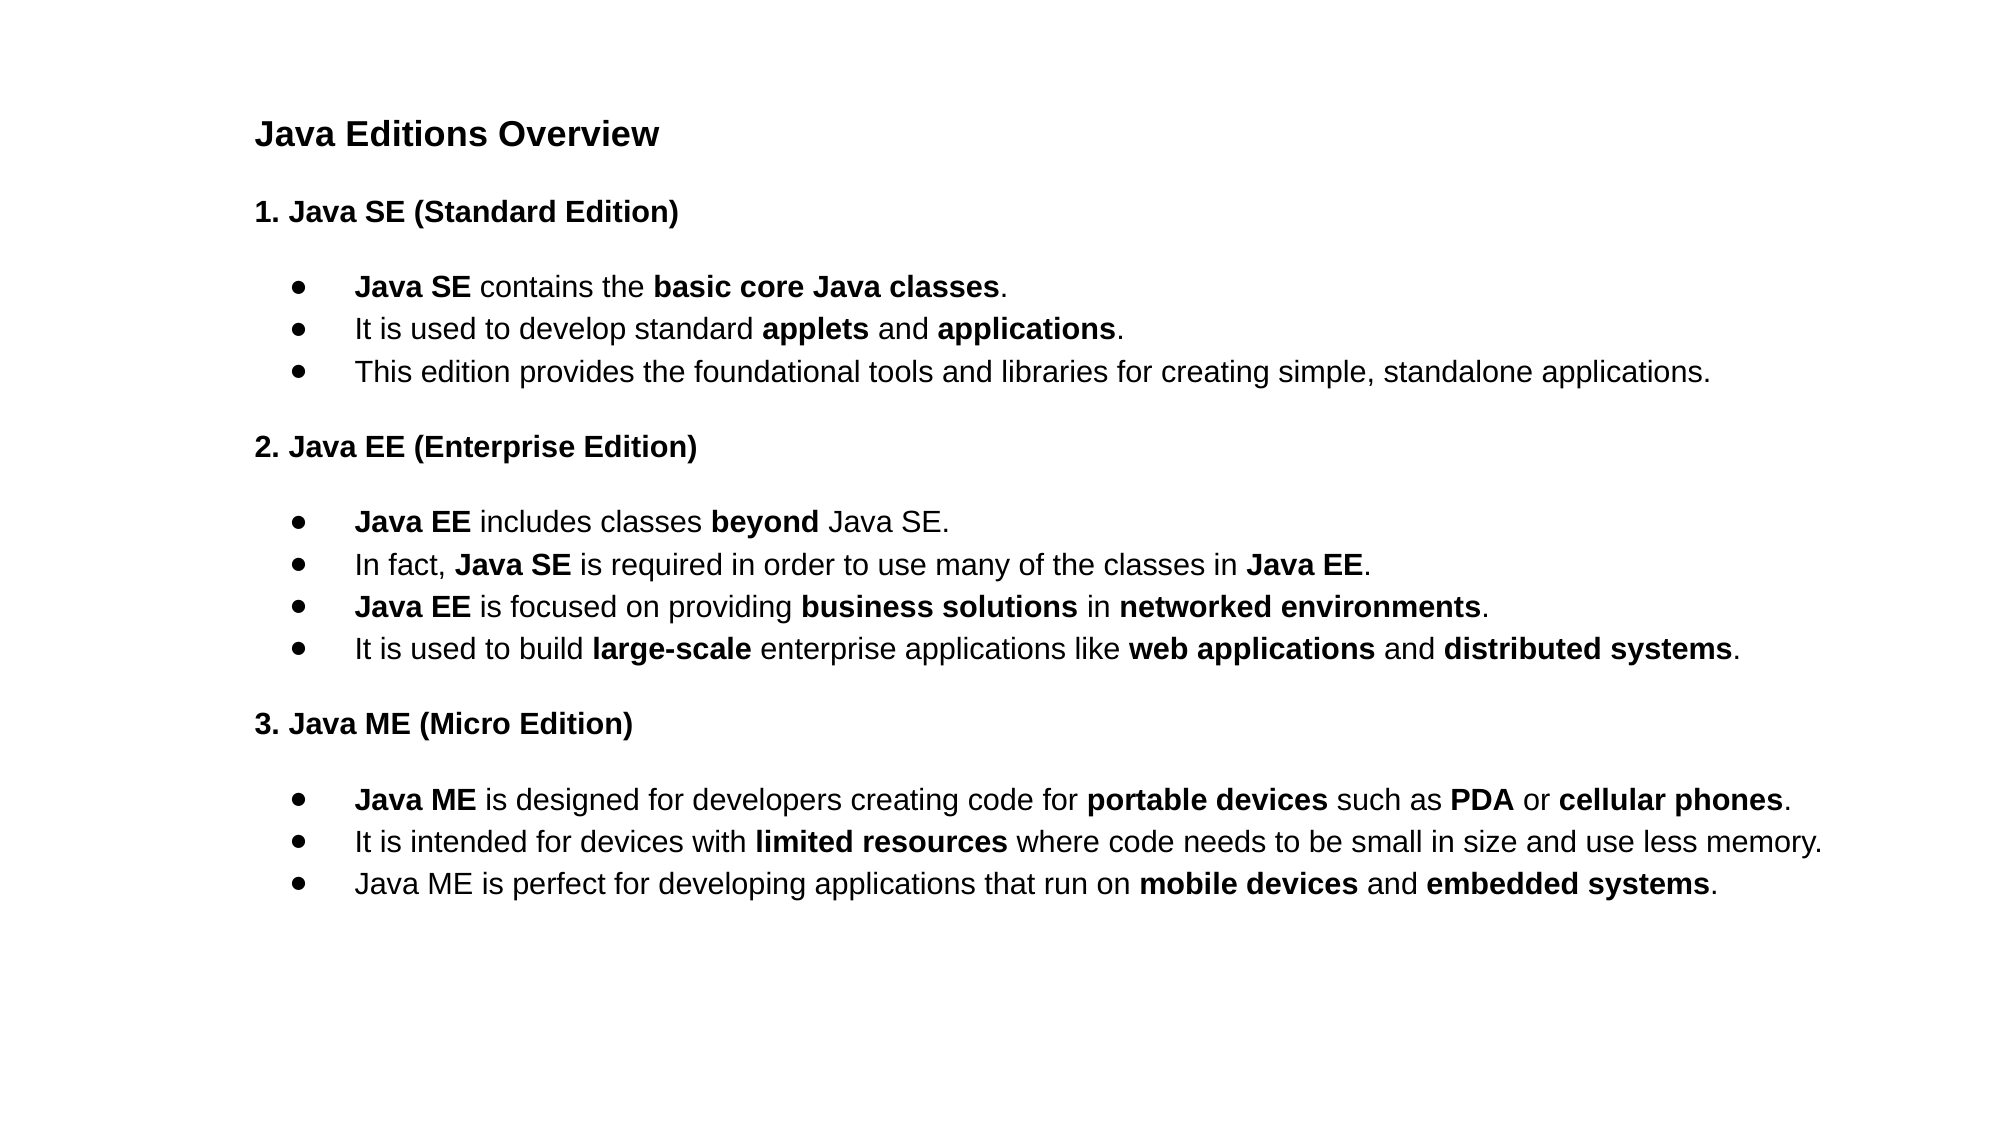

Java Editions Overview
1. Java SE (Standard Edition)
Java SE contains the basic core Java classes.
It is used to develop standard applets and applications.
This edition provides the foundational tools and libraries for creating simple, standalone applications.
2. Java EE (Enterprise Edition)
Java EE includes classes beyond Java SE.
In fact, Java SE is required in order to use many of the classes in Java EE.
Java EE is focused on providing business solutions in networked environments.
It is used to build large-scale enterprise applications like web applications and distributed systems.
3. Java ME (Micro Edition)
Java ME is designed for developers creating code for portable devices such as PDA or cellular phones.
It is intended for devices with limited resources where code needs to be small in size and use less memory.
Java ME is perfect for developing applications that run on mobile devices and embedded systems.